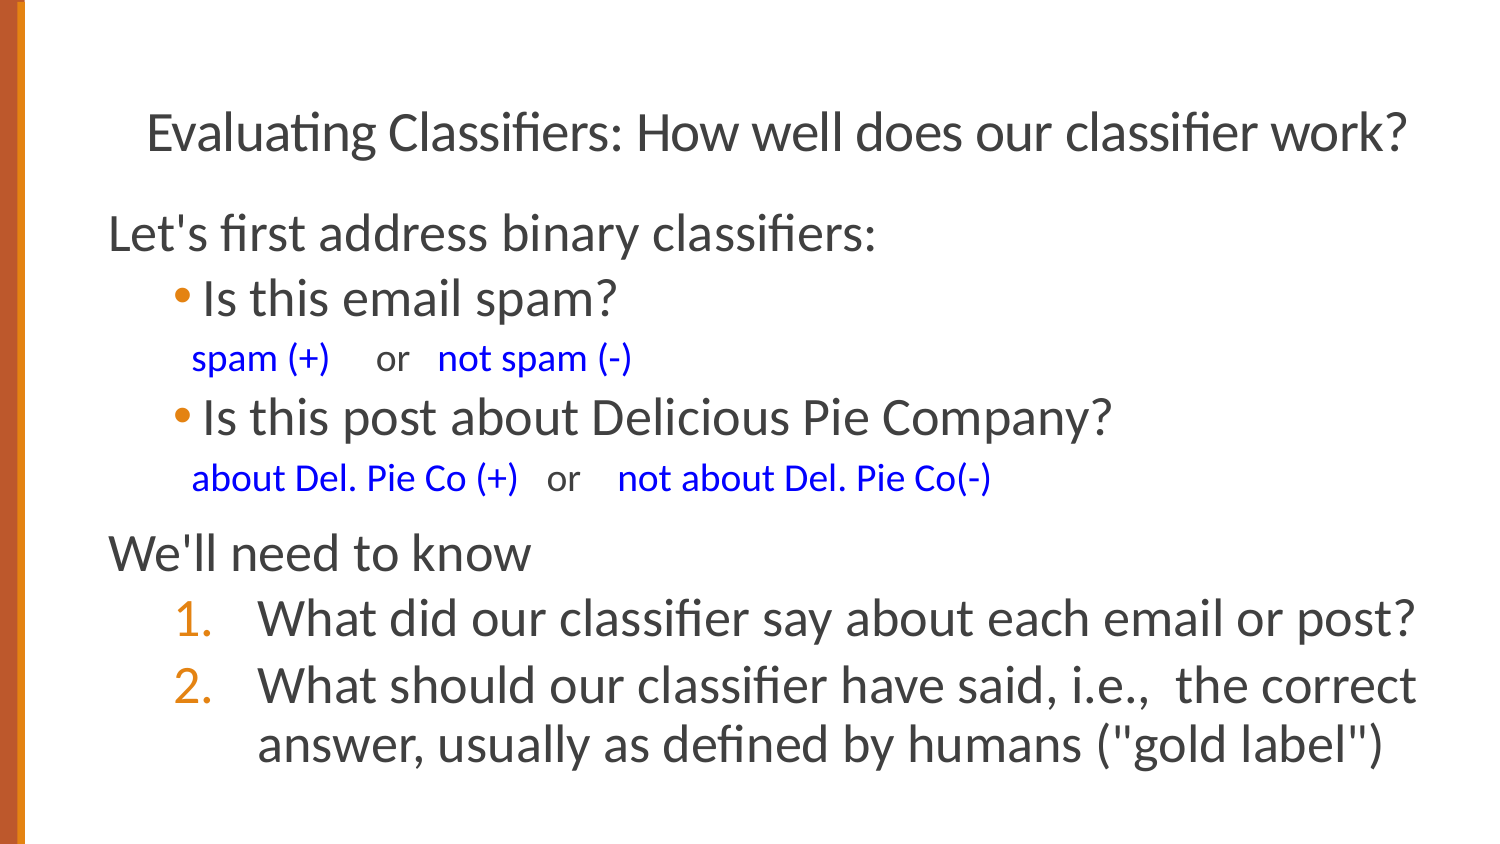

# Evaluating Classifiers: How well does our classifier work?
Let's first address binary classifiers:
Is this email spam?
spam (+)     or   not spam (-)
Is this post about Delicious Pie Company?
about Del. Pie Co (+)   or    not about Del. Pie Co(-)
We'll need to know
What did our classifier say about each email or post?
What should our classifier have said, i.e.,  the correct answer, usually as defined by humans ("gold label")